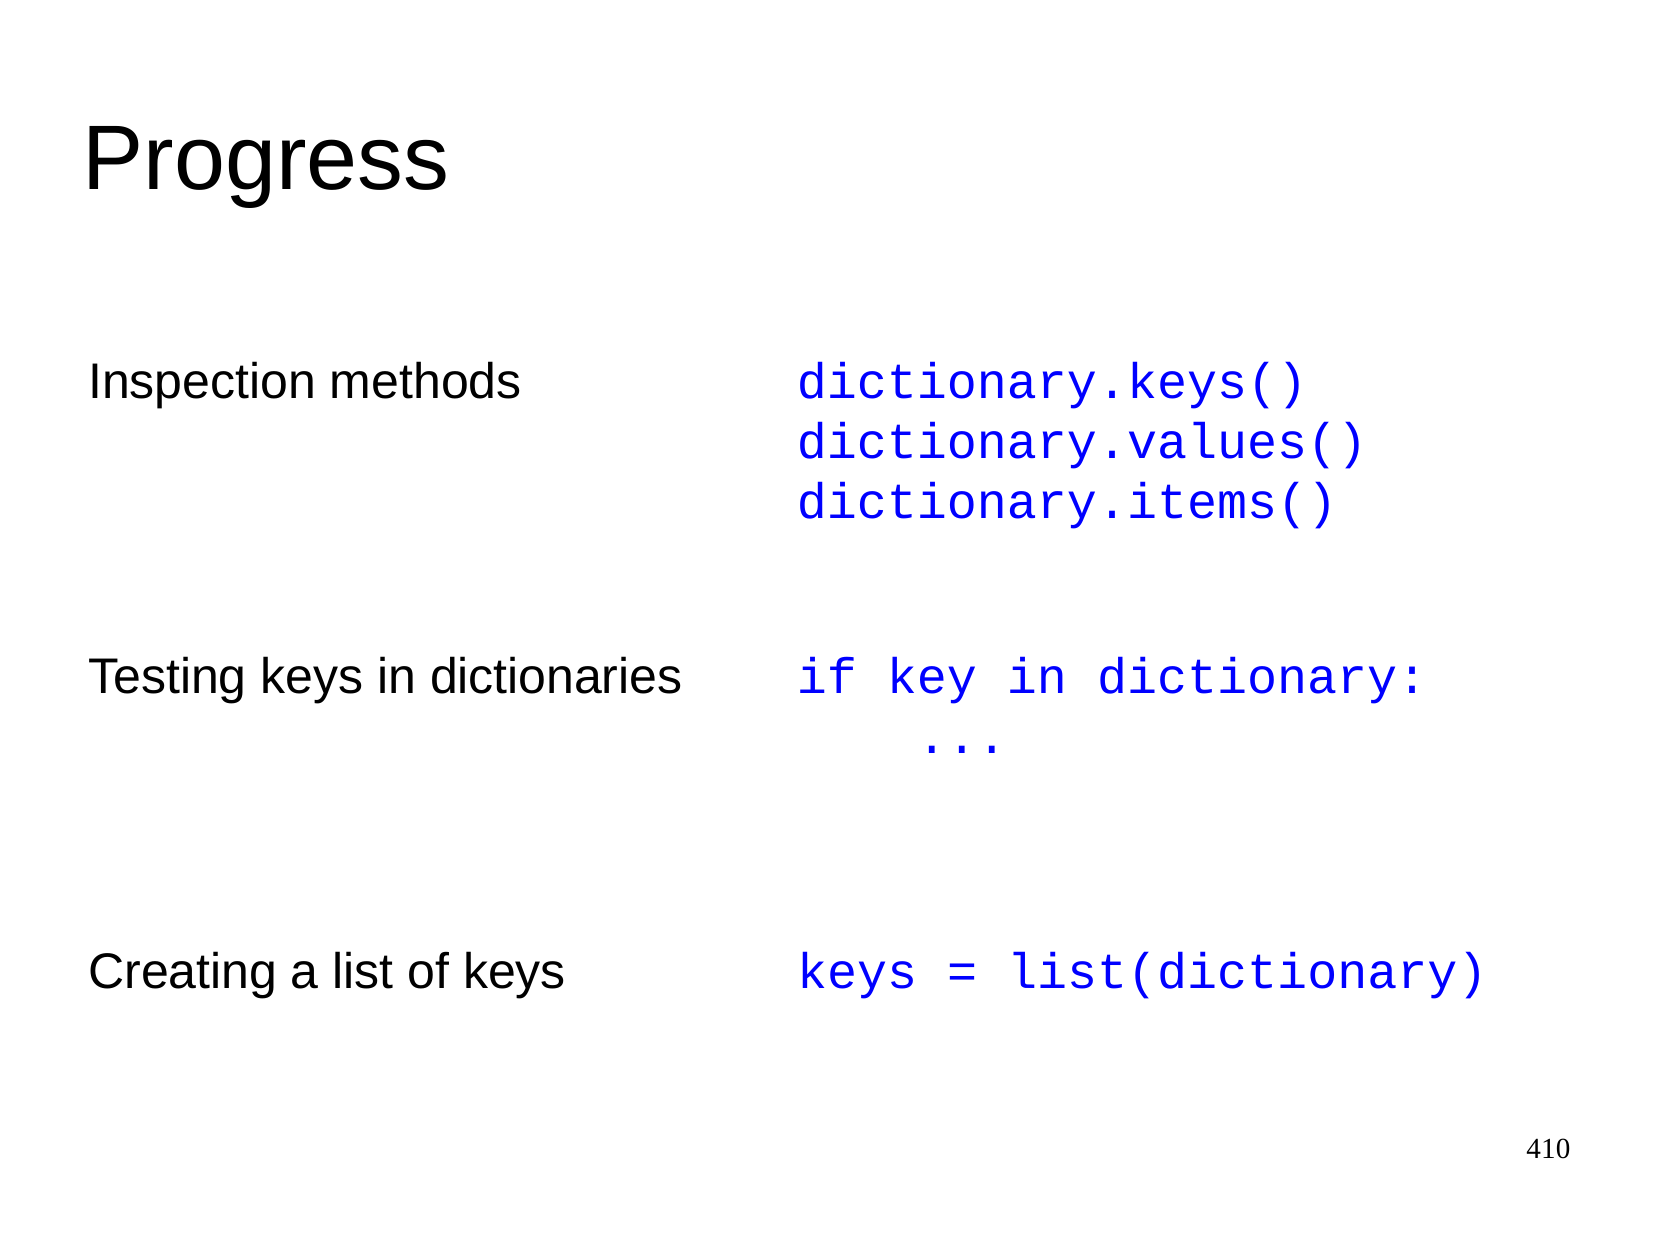

Progress
Inspection methods
dictionary.keys()
dictionary.values()
dictionary.items()
Testing keys in dictionaries
if key in dictionary:
    ...
Creating a list of keys
keys = list(dictionary)
410